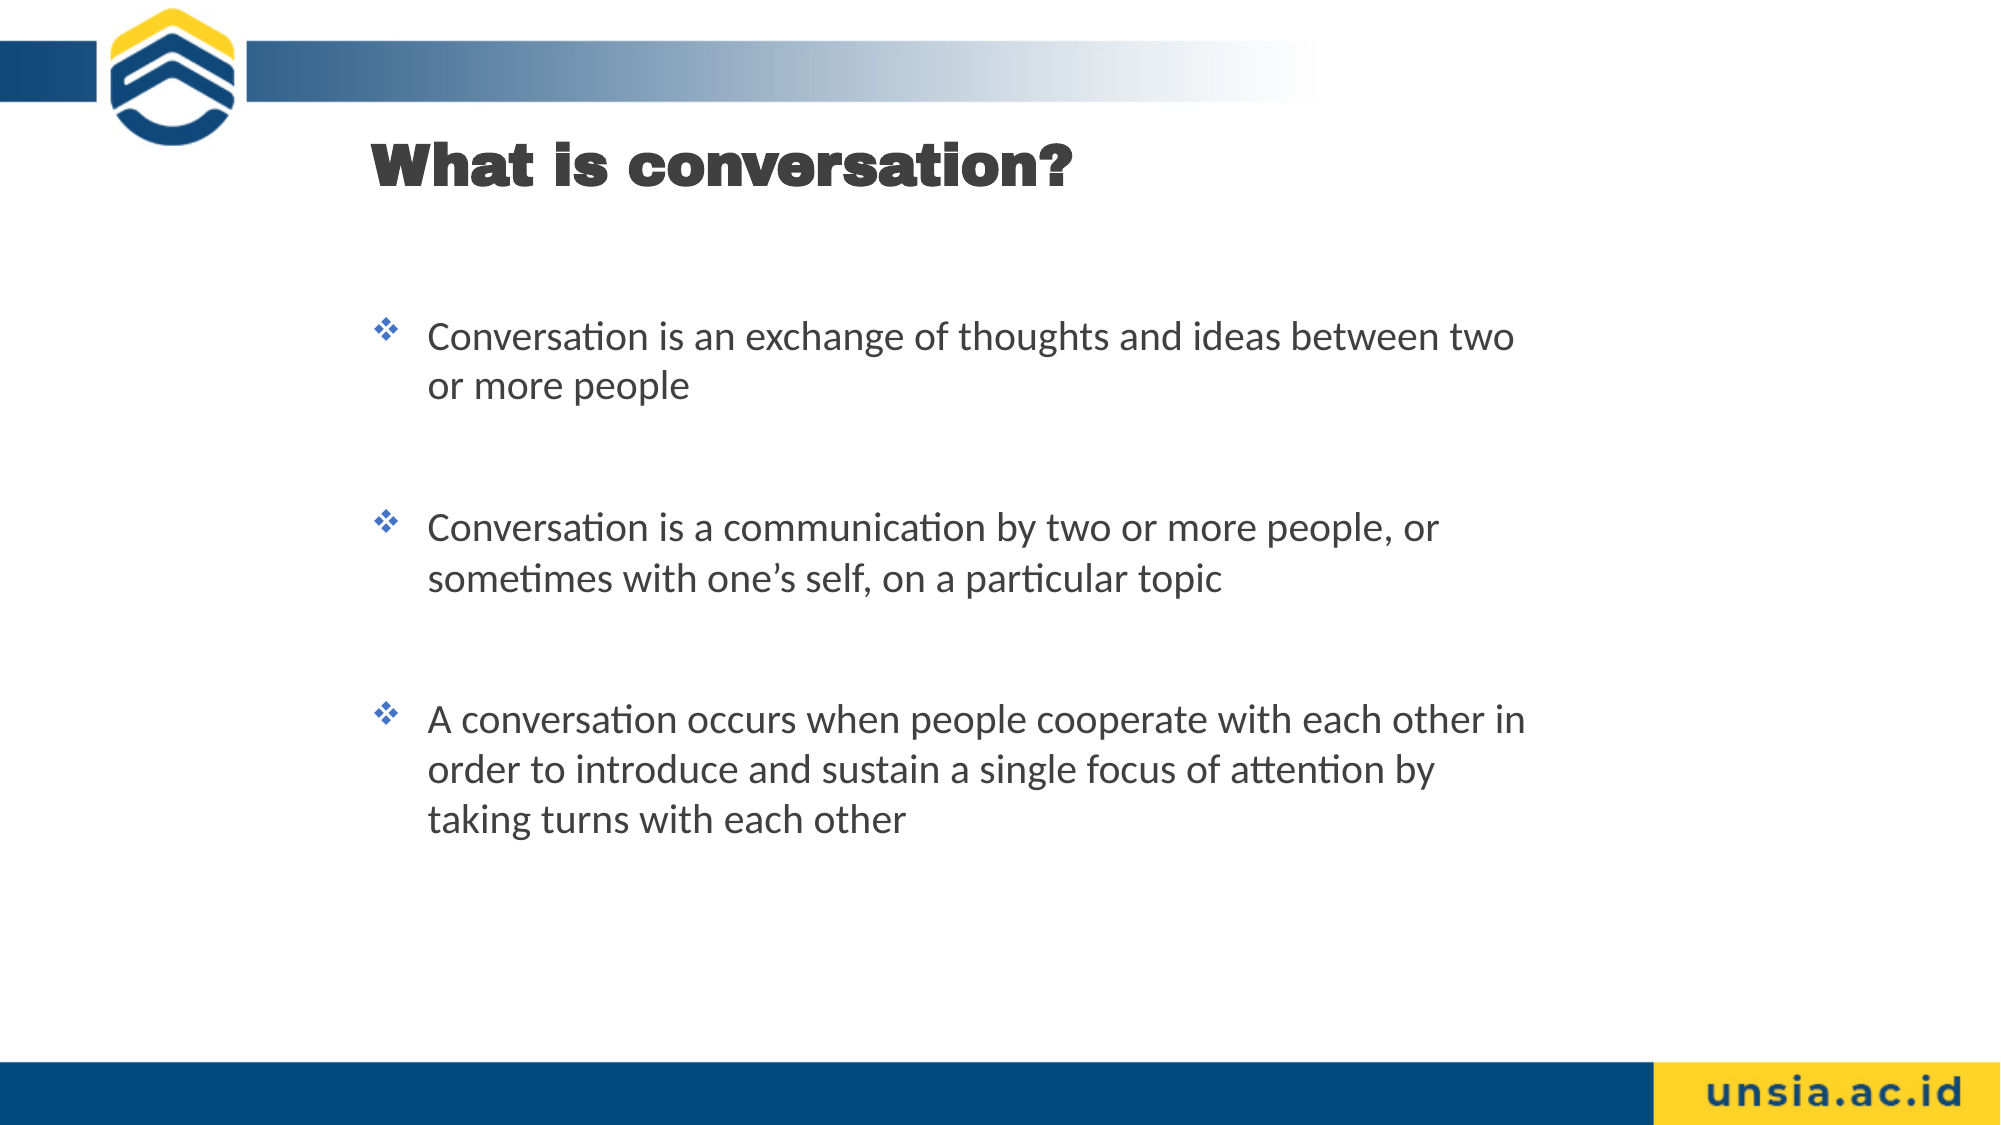

What is conversation?

Conversation is an exchange of thoughts and ideas between two or more people

Conversation is a communication by two or more people, or sometimes with one’s self, on a particular topic

A conversation occurs when people cooperate with each other in order to introduce and sustain a single focus of attention by taking turns with each other